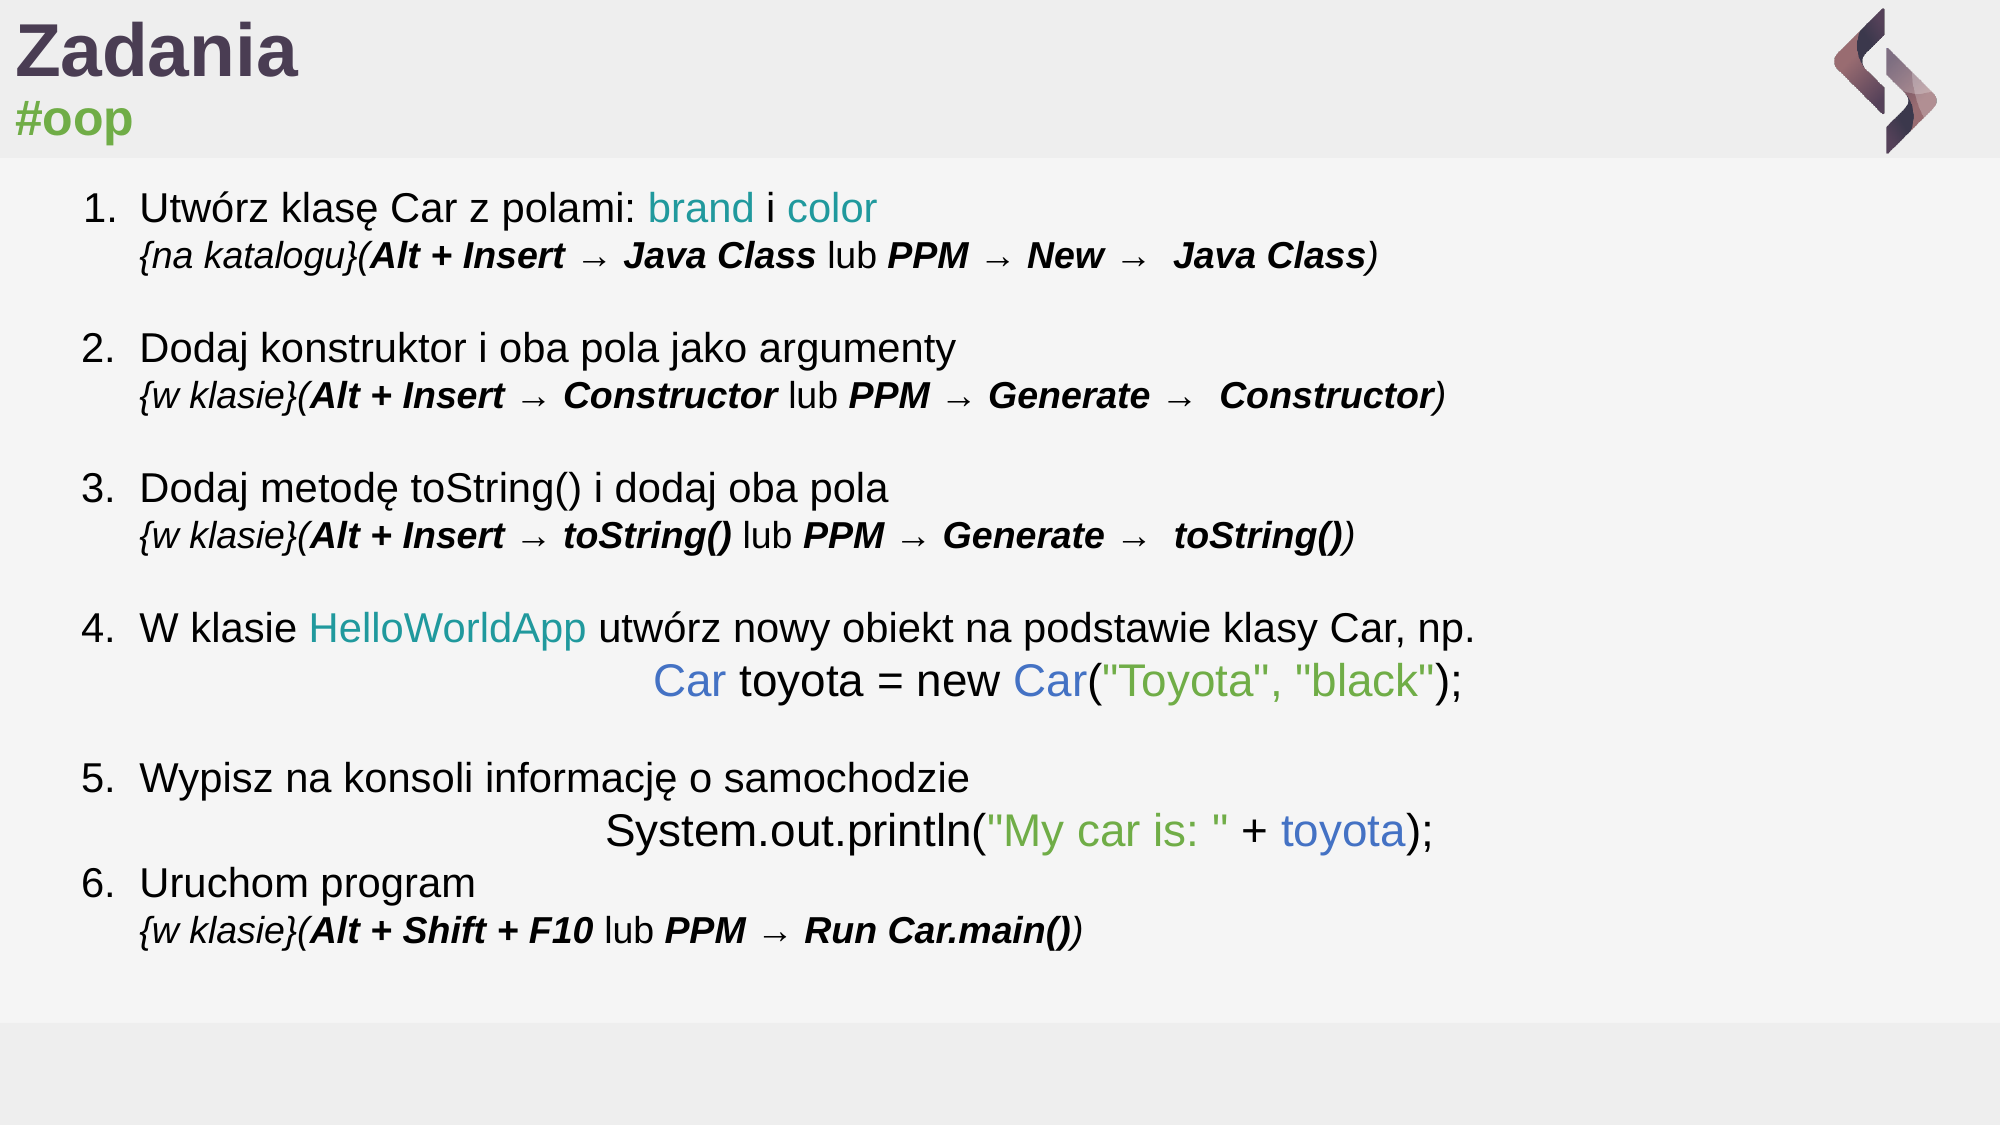

# Zadania
#oop
Utwórz klasę Car z polami: brand i color
{na katalogu}(Alt + Insert → Java Class lub PPM → New →  Java Class)

Dodaj konstruktor i oba pola jako argumenty
{w klasie}(Alt + Insert → Constructor lub PPM → Generate →  Constructor)

Dodaj metodę toString() i dodaj oba pola
{w klasie}(Alt + Insert → toString() lub PPM → Generate →  toString())

W klasie HelloWorldApp utwórz nowy obiekt na podstawie klasy Car, np.
 Car toyota = new Car("Toyota", "black");

Wypisz na konsoli informację o samochodzie
 System.out.println("My car is: " + toyota);
Uruchom program
{w klasie}(Alt + Shift + F10 lub PPM → Run Car.main())